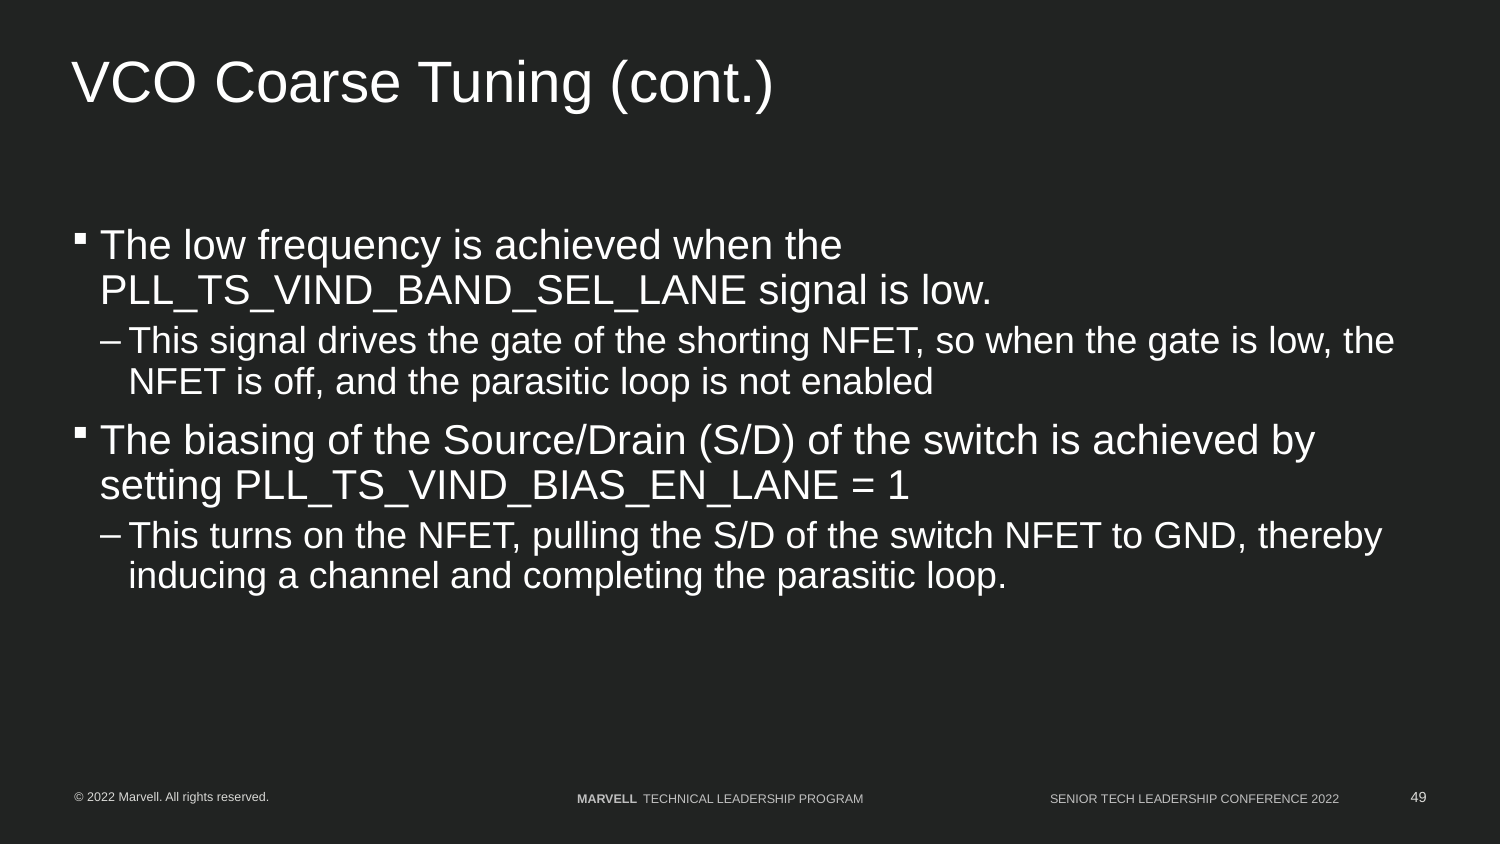

# VCO Coarse Tuning (cont.)
The low frequency is achieved when the PLL_TS_VIND_BAND_SEL_LANE signal is low.
This signal drives the gate of the shorting NFET, so when the gate is low, the NFET is off, and the parasitic loop is not enabled
The biasing of the Source/Drain (S/D) of the switch is achieved by setting PLL_TS_VIND_BIAS_EN_LANE = 1
This turns on the NFET, pulling the S/D of the switch NFET to GND, thereby inducing a channel and completing the parasitic loop.